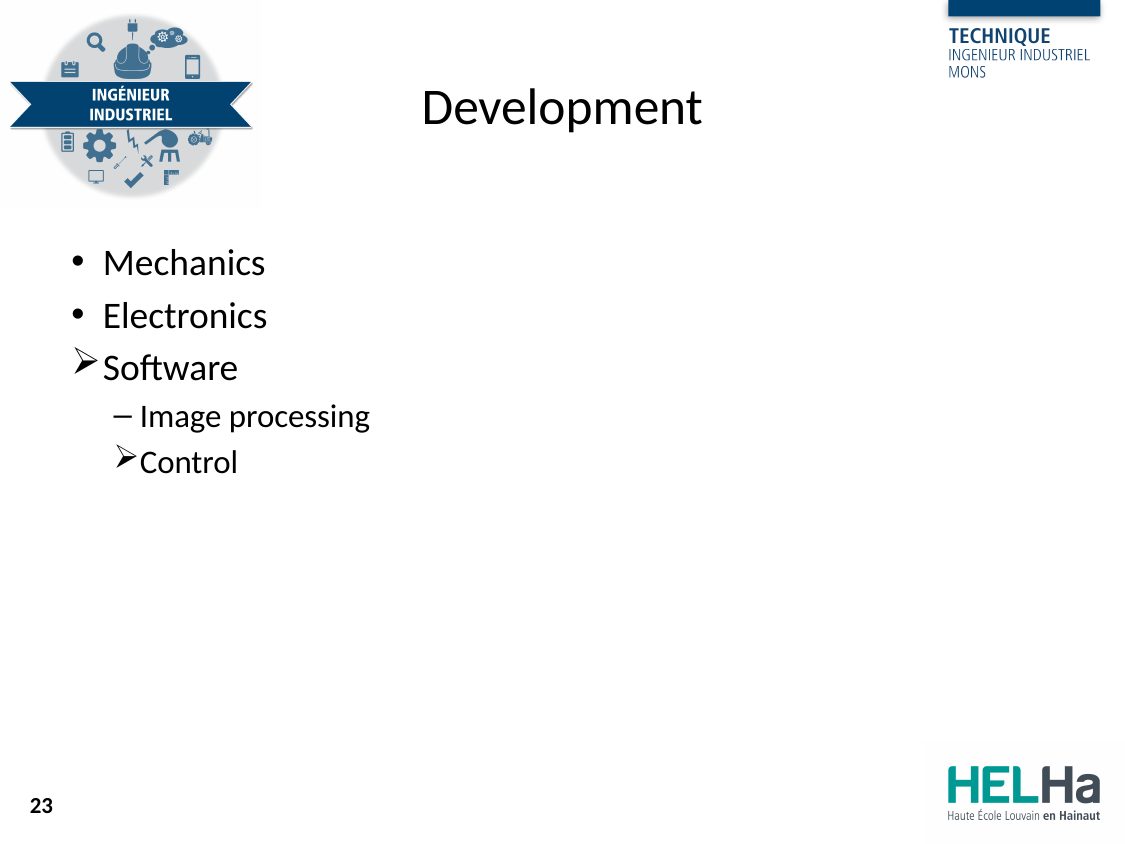

# Development
Mechanics
Electronics
Software
Image processing
Control
23